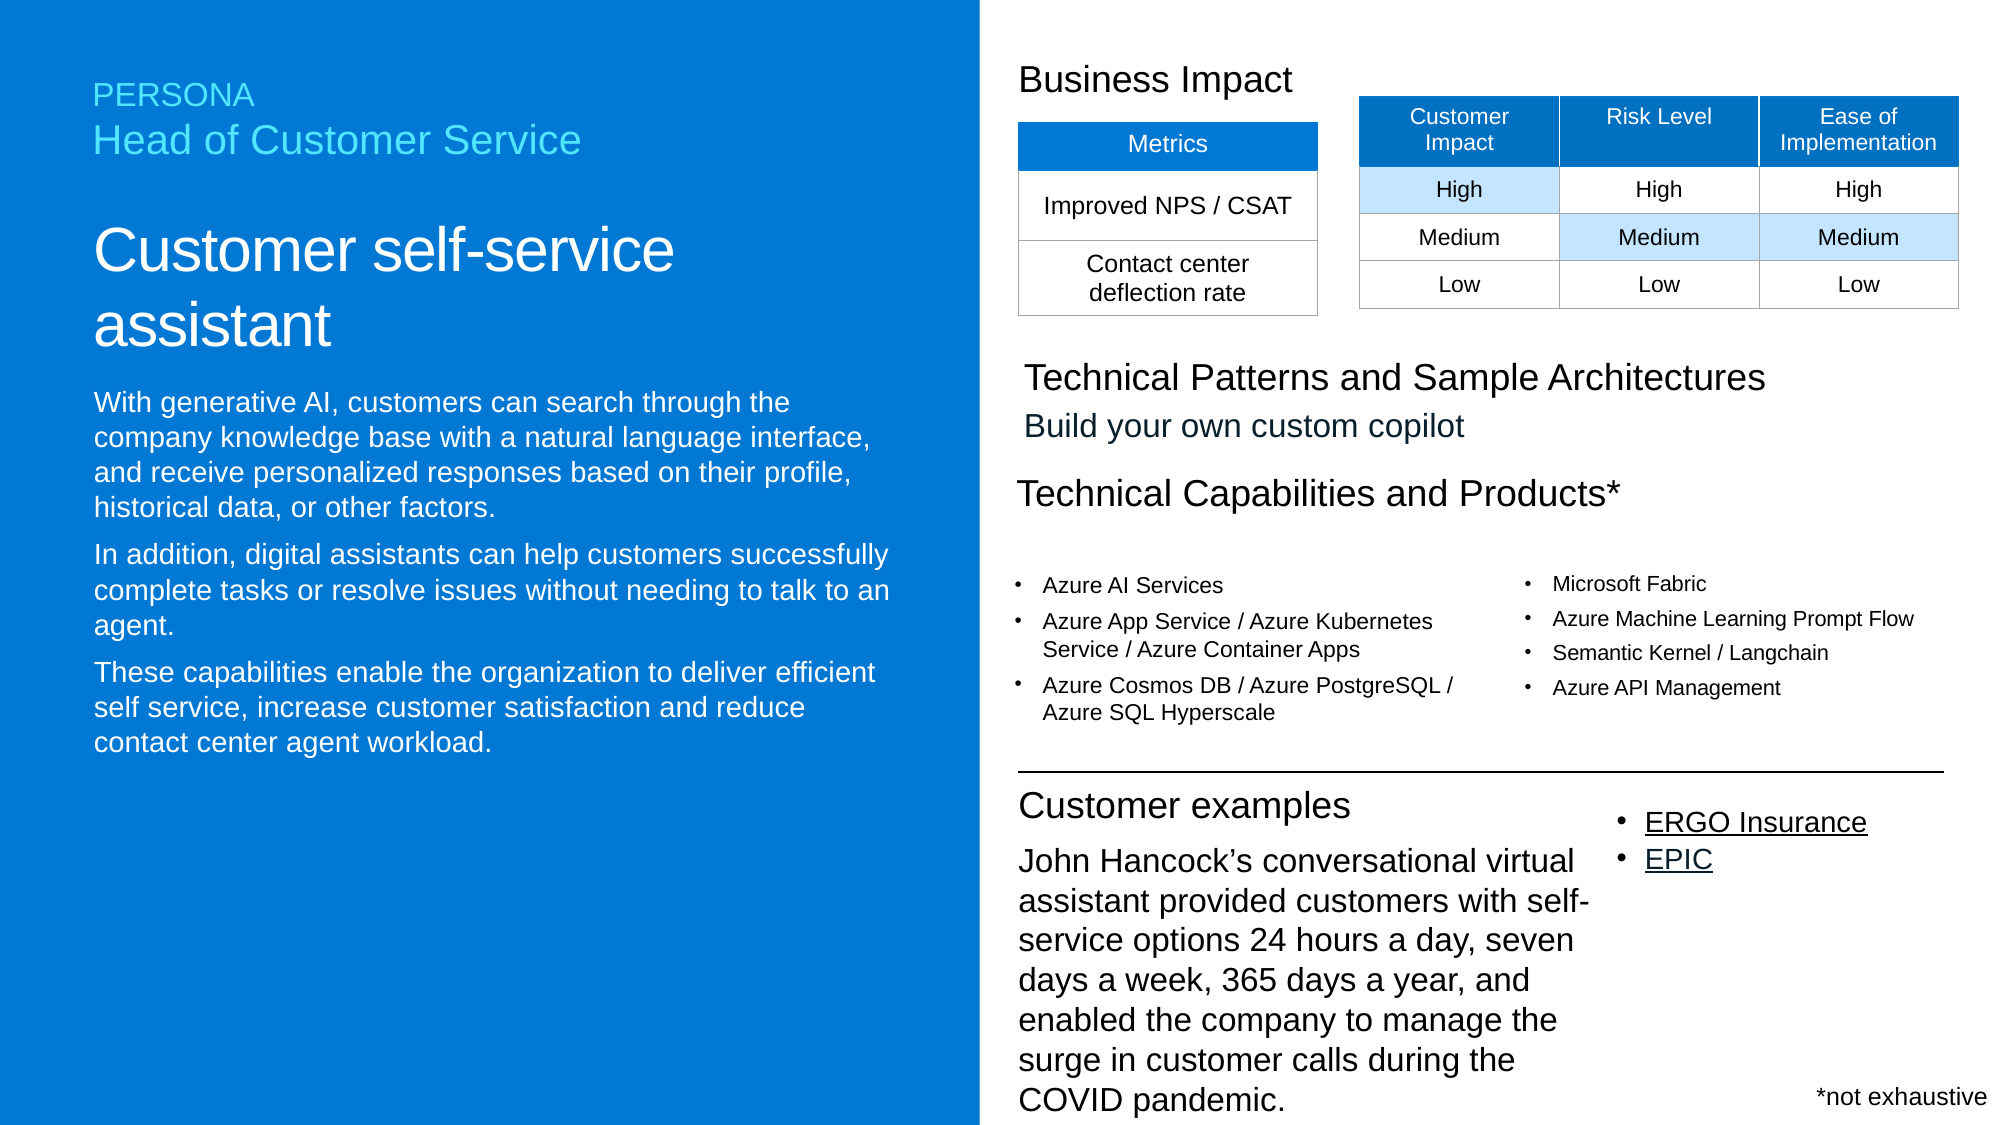

Business Impact
PERSONA
Head of Customer Service
| Customer Impact | Risk Level | Ease of Implementation |
| --- | --- | --- |
| High | High | High |
| Medium | Medium | Medium |
| Low | Low | Low |
| Metrics |
| --- |
| Improved NPS / CSAT |
| Contact center deflection rate |
Customer self-service assistant
With generative AI, customers can search through the company knowledge base with a natural language interface, and receive personalized responses based on their profile, historical data, or other factors.
In addition, digital assistants can help customers successfully complete tasks or resolve issues without needing to talk to an agent.
These capabilities enable the organization to deliver efficient self service, increase customer satisfaction and reduce contact center agent workload.
Technical Patterns and Sample Architectures
Build your own custom copilot
Technical Capabilities and Products*

Microsoft Fabric
Azure Machine Learning Prompt Flow
Semantic Kernel / Langchain
Azure API Management
Azure AI Services
Azure App Service / Azure Kubernetes Service / Azure Container Apps
Azure Cosmos DB / Azure PostgreSQL / Azure SQL Hyperscale
Customer examples
John Hancock’s conversational virtual assistant provided customers with self-service options 24 hours a day, seven days a week, 365 days a year, and enabled the company to manage the surge in customer calls during the COVID pandemic.
ERGO Insurance
EPIC
*not exhaustive